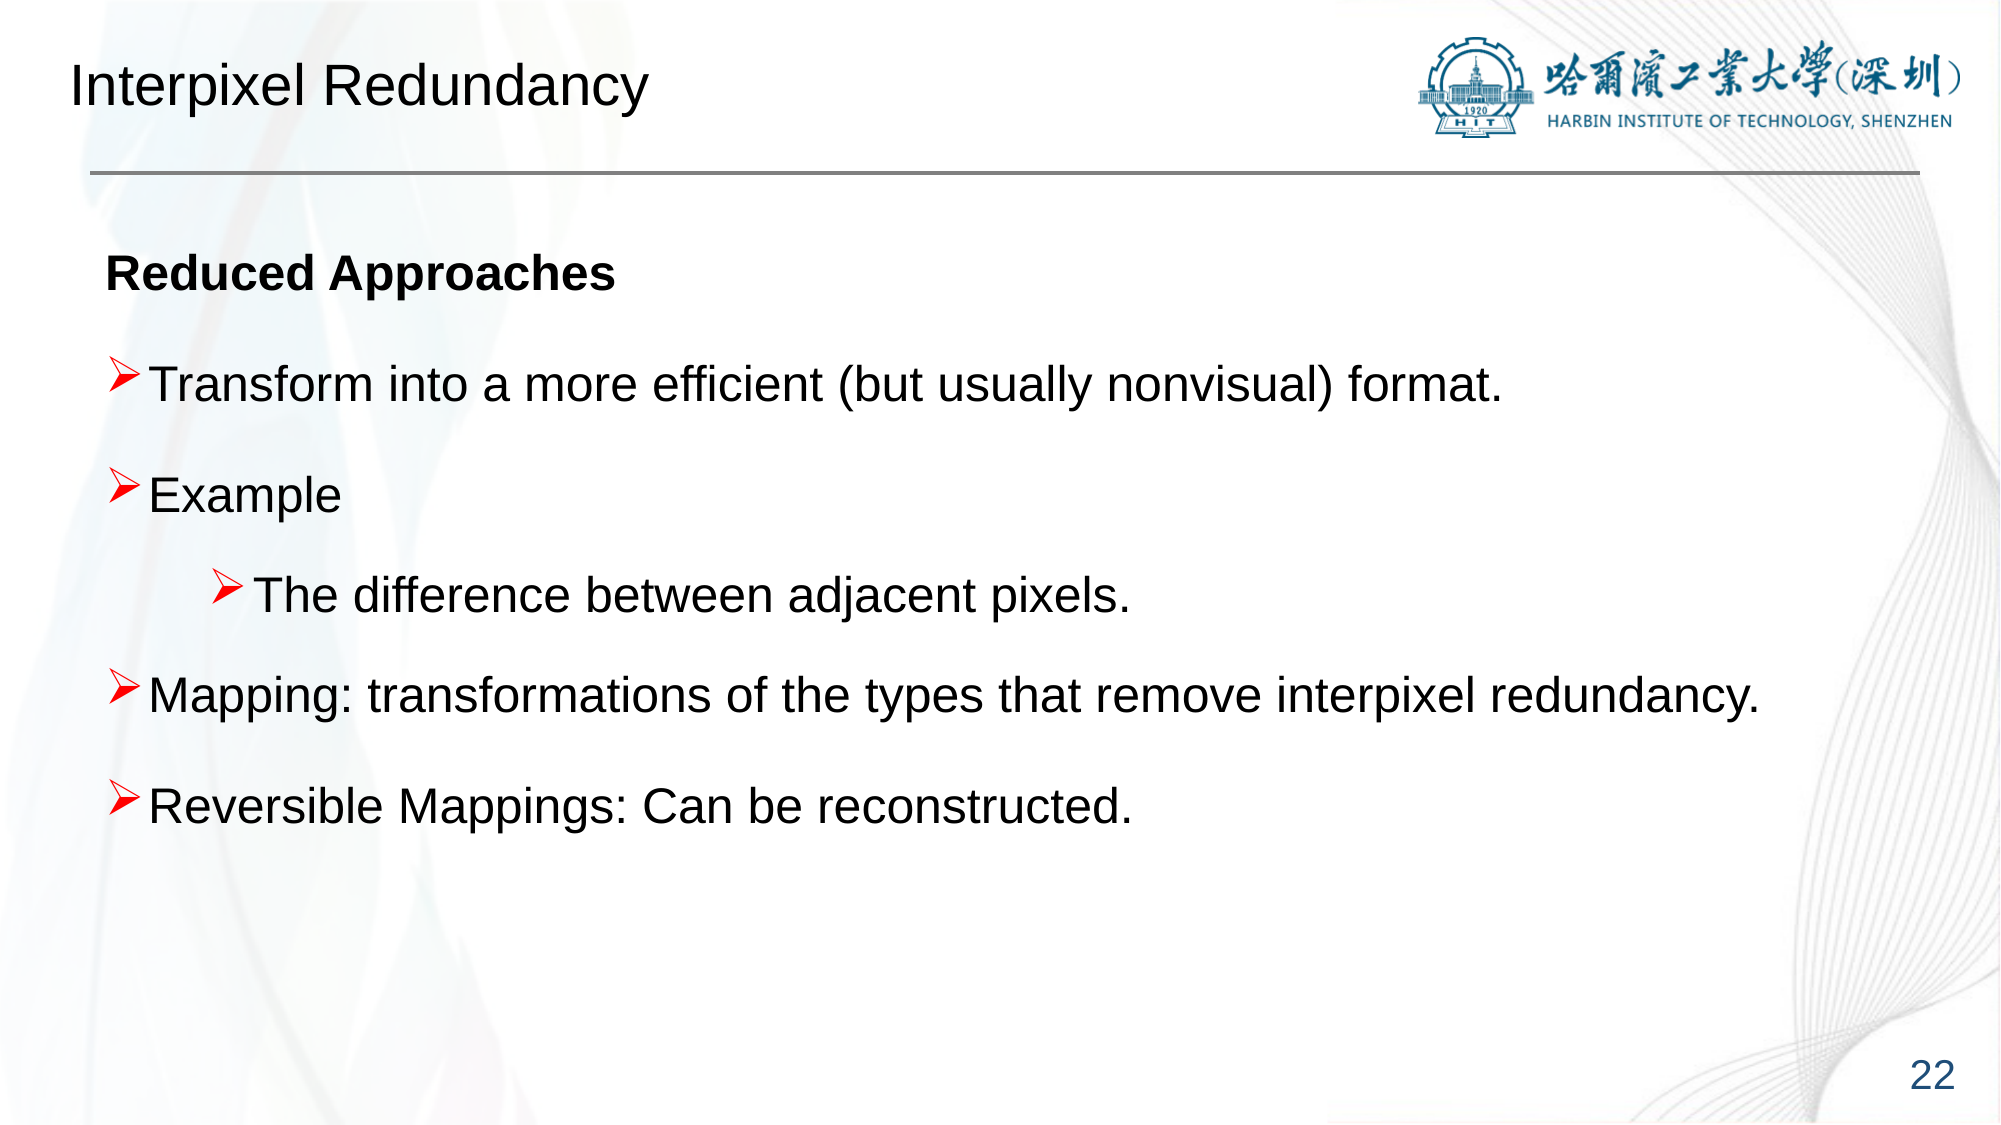

# Interpixel Redundancy
Reduced Approaches
Transform into a more efficient (but usually nonvisual) format.
Example
The difference between adjacent pixels.
Mapping: transformations of the types that remove interpixel redundancy.
Reversible Mappings: Can be reconstructed.
22